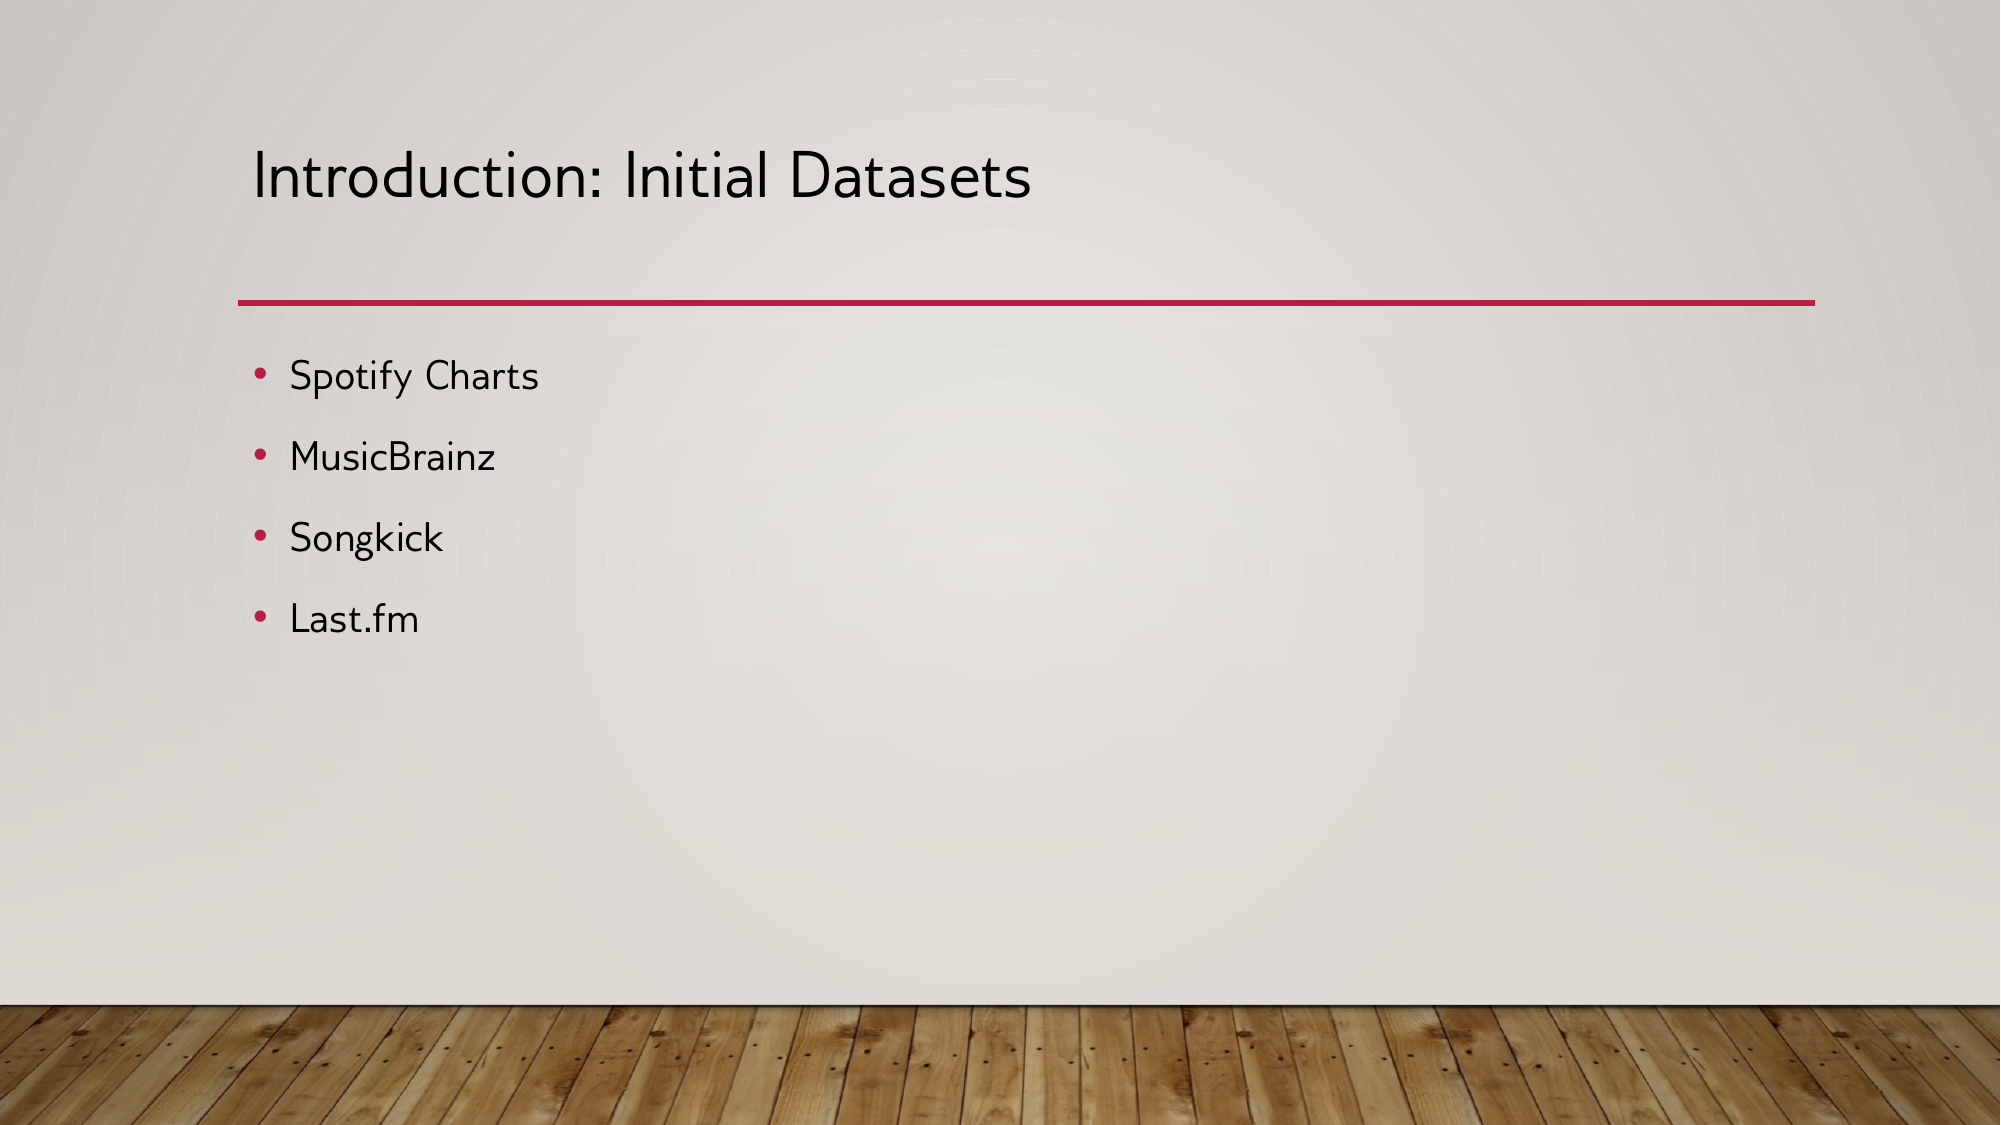

# Introduction: Initial Datasets
Spotify Charts
MusicBrainz
Songkick
Last.fm